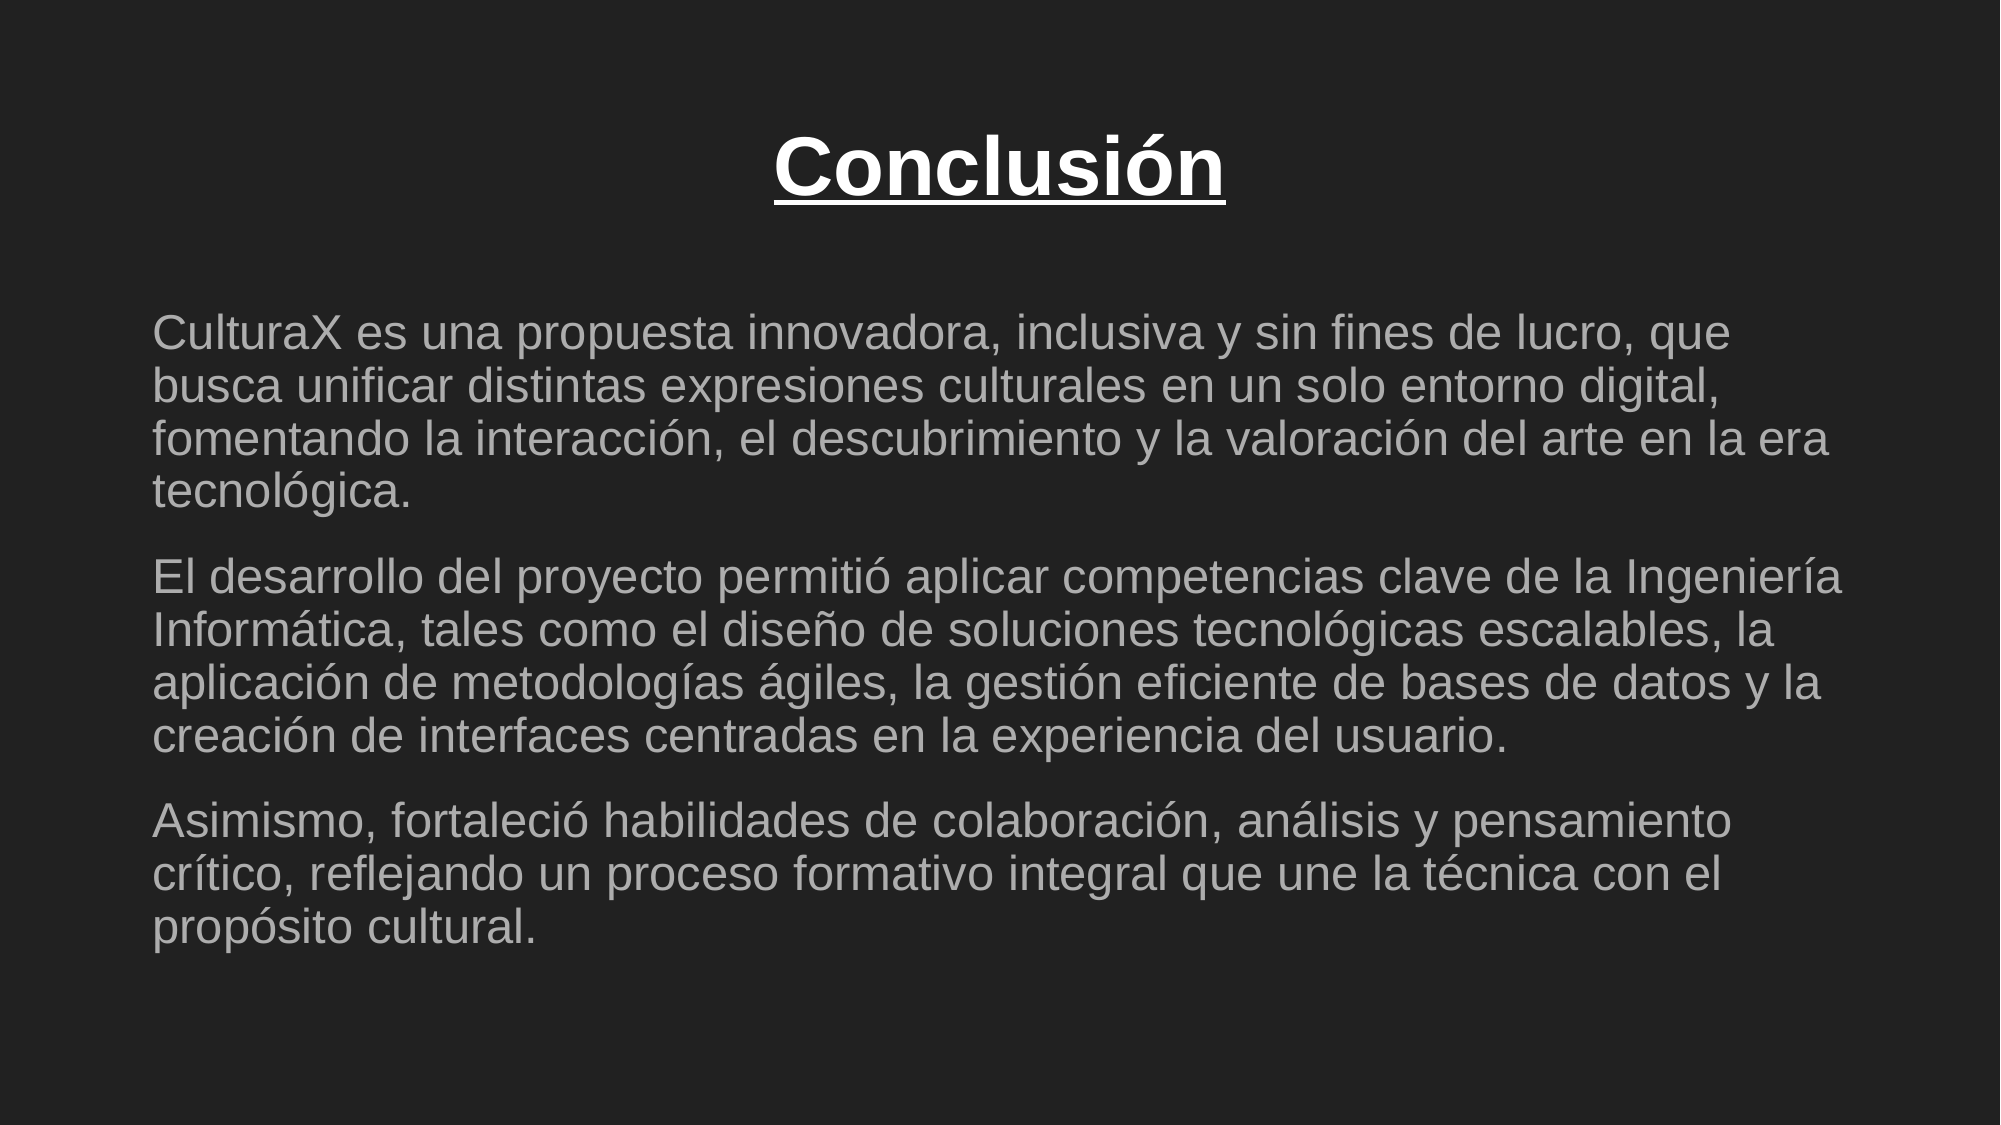

# Conclusión
CulturaX es una propuesta innovadora, inclusiva y sin fines de lucro, que busca unificar distintas expresiones culturales en un solo entorno digital, fomentando la interacción, el descubrimiento y la valoración del arte en la era tecnológica.
El desarrollo del proyecto permitió aplicar competencias clave de la Ingeniería Informática, tales como el diseño de soluciones tecnológicas escalables, la aplicación de metodologías ágiles, la gestión eficiente de bases de datos y la creación de interfaces centradas en la experiencia del usuario.
Asimismo, fortaleció habilidades de colaboración, análisis y pensamiento crítico, reflejando un proceso formativo integral que une la técnica con el propósito cultural.